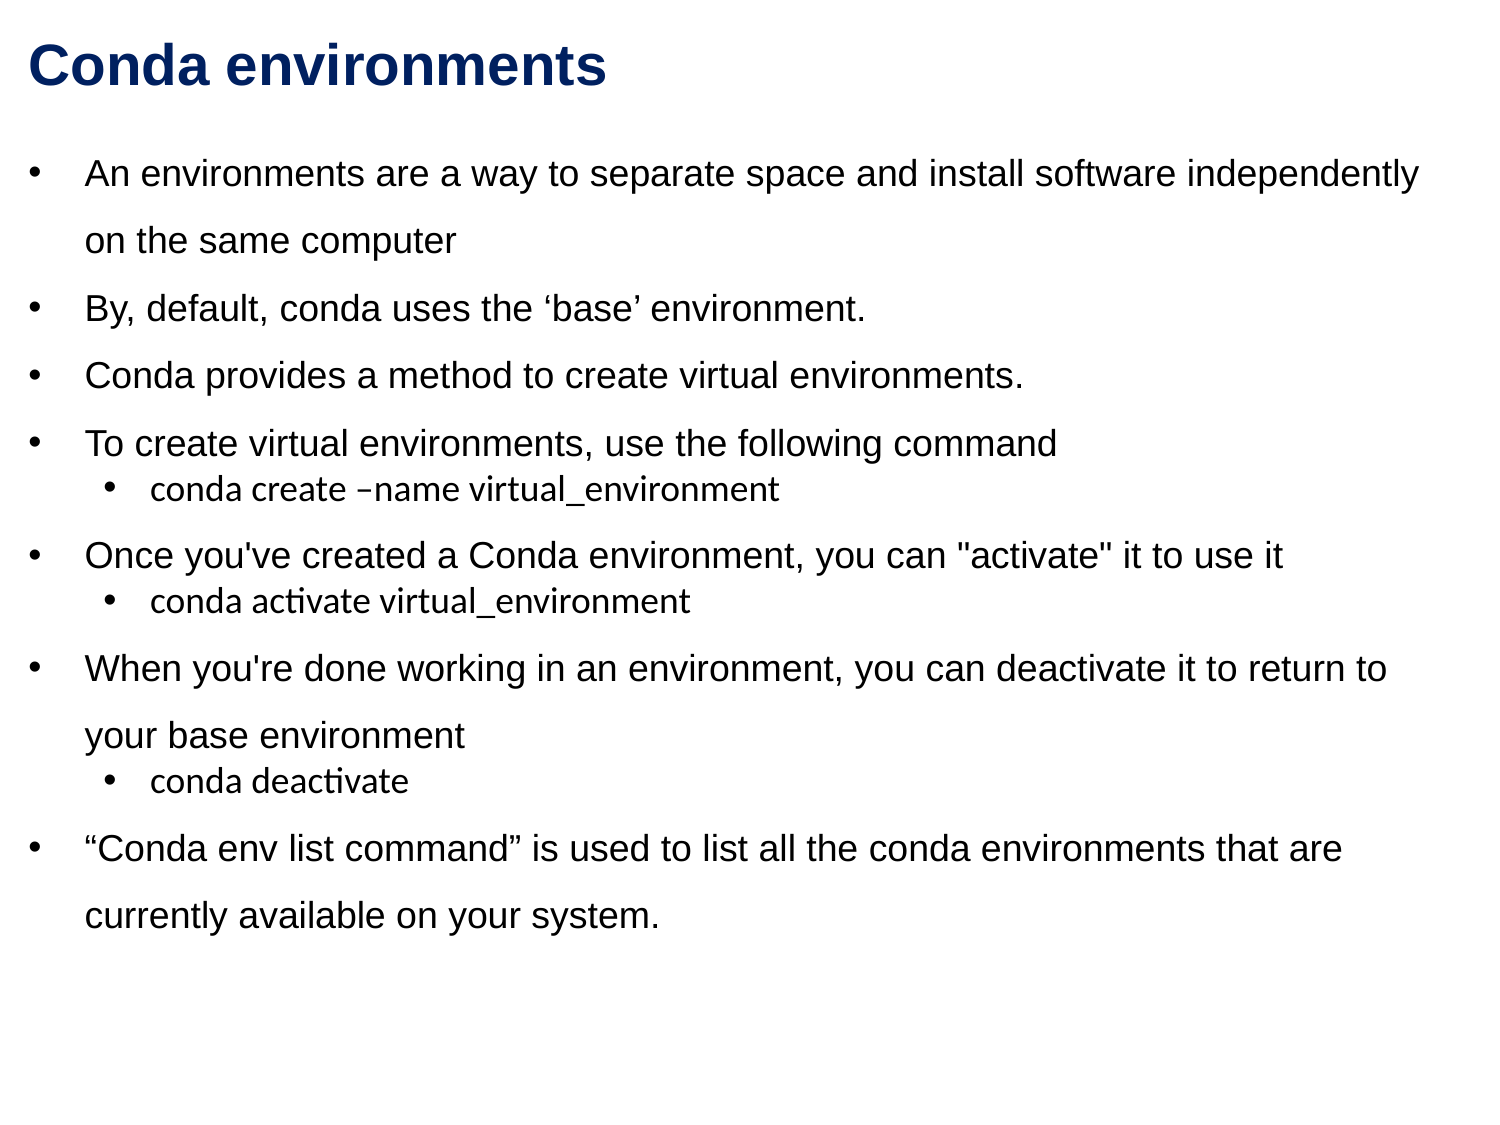

Conda environments
An environments are a way to separate space and install software independently on the same computer
By, default, conda uses the ‘base’ environment.
Conda provides a method to create virtual environments.
To create virtual environments, use the following command
conda create –name virtual_environment
Once you've created a Conda environment, you can "activate" it to use it
conda activate virtual_environment
When you're done working in an environment, you can deactivate it to return to your base environment
conda deactivate
“Conda env list command” is used to list all the conda environments that are currently available on your system.